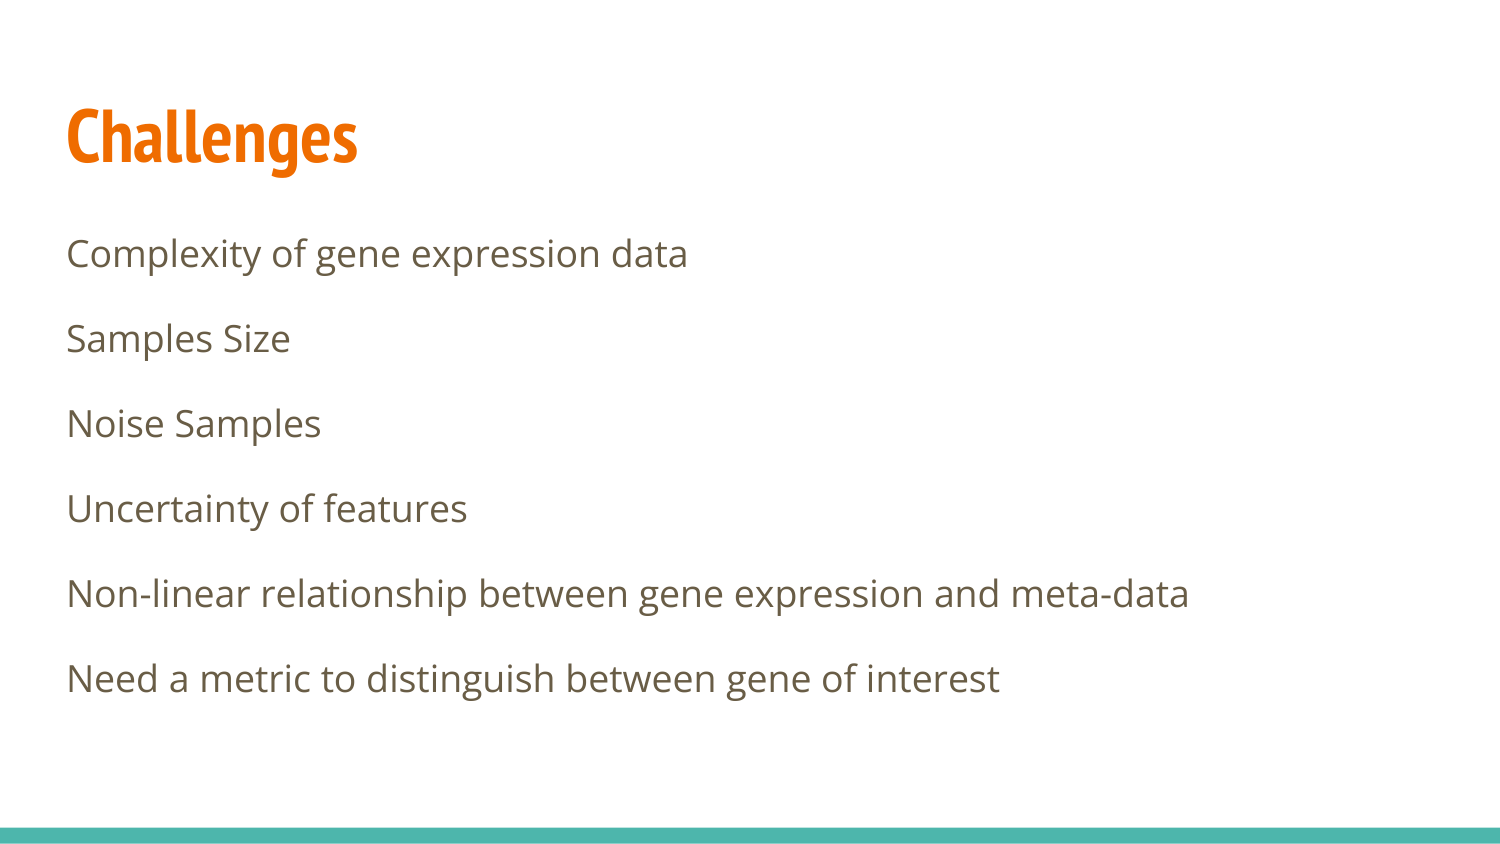

# Challenges
Complexity of gene expression data
Samples Size
Noise Samples
Uncertainty of features
Non-linear relationship between gene expression and meta-data
Need a metric to distinguish between gene of interest